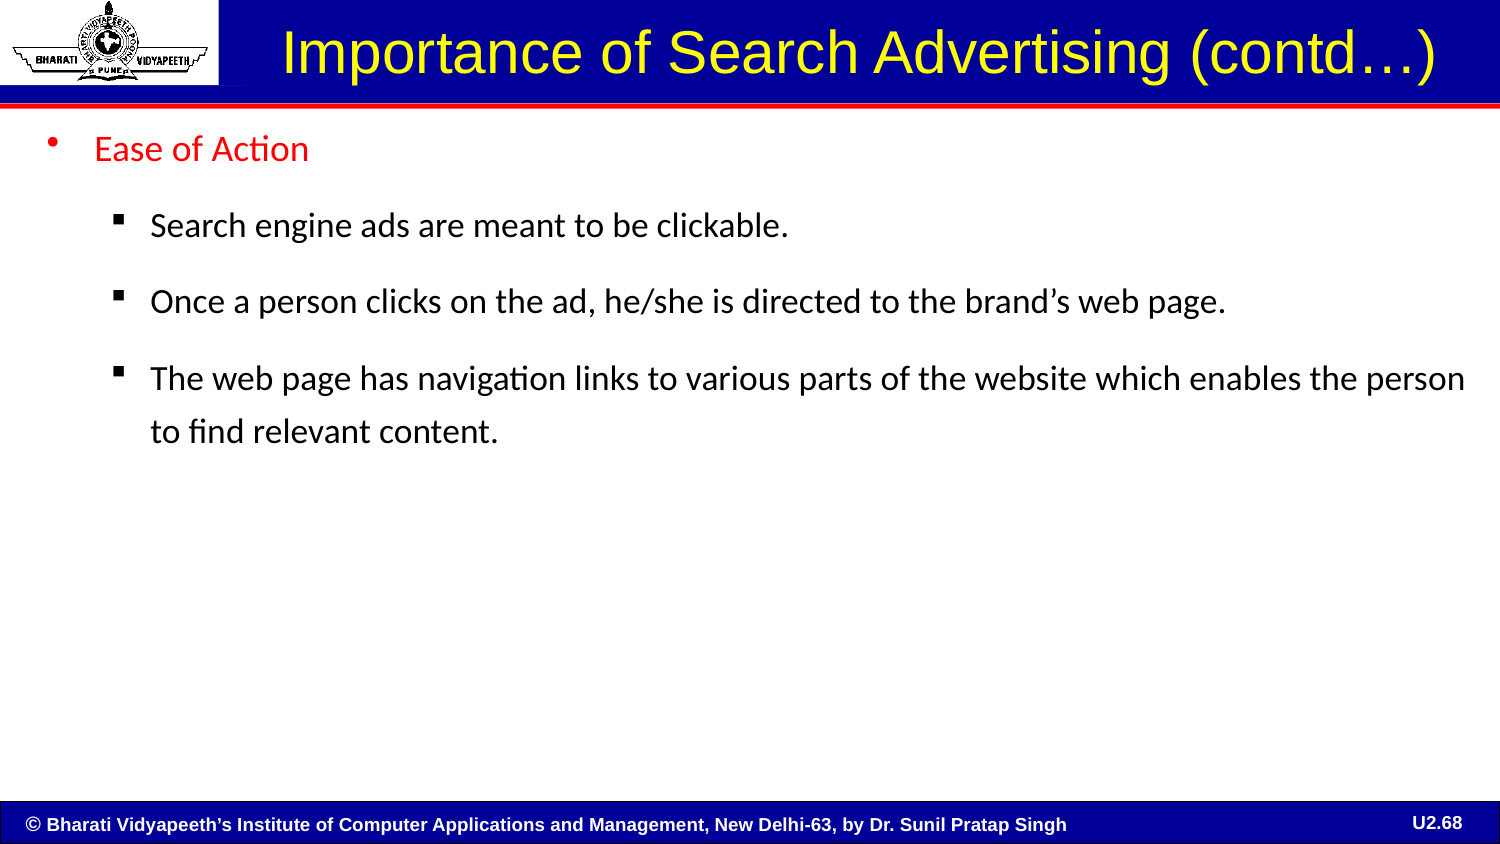

# Importance of Search Advertising (contd…)
Ease of Action
Search engine ads are meant to be clickable.
Once a person clicks on the ad, he/she is directed to the brand’s web page.
The web page has navigation links to various parts of the website which enables the person to find relevant content.